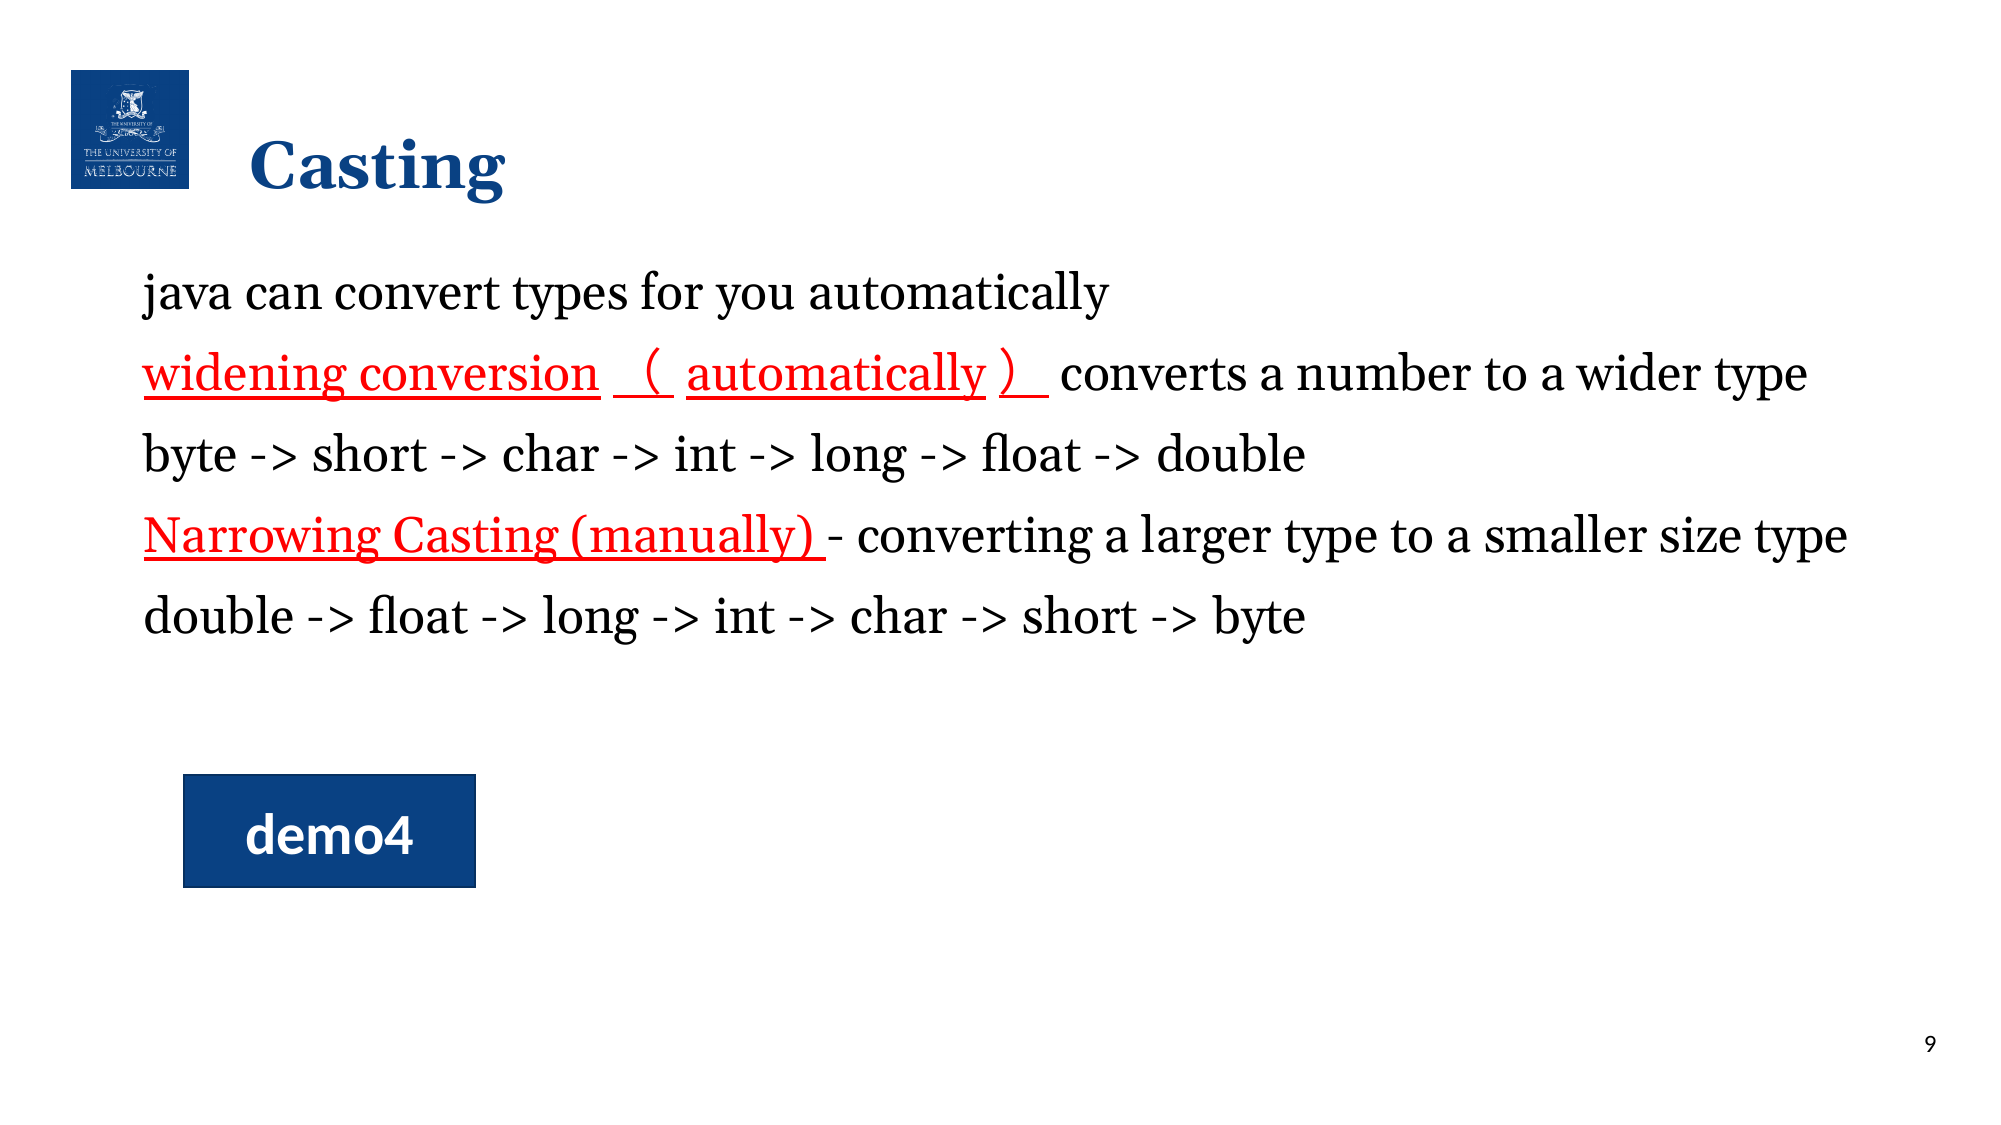

# Casting
java can convert types for you automatically
widening conversion（ automatically）converts a number to a wider type
byte -> short -> char -> int -> long -> float -> double
Narrowing Casting (manually) - converting a larger type to a smaller size type
double -> float -> long -> int -> char -> short -> byte

demo4
9